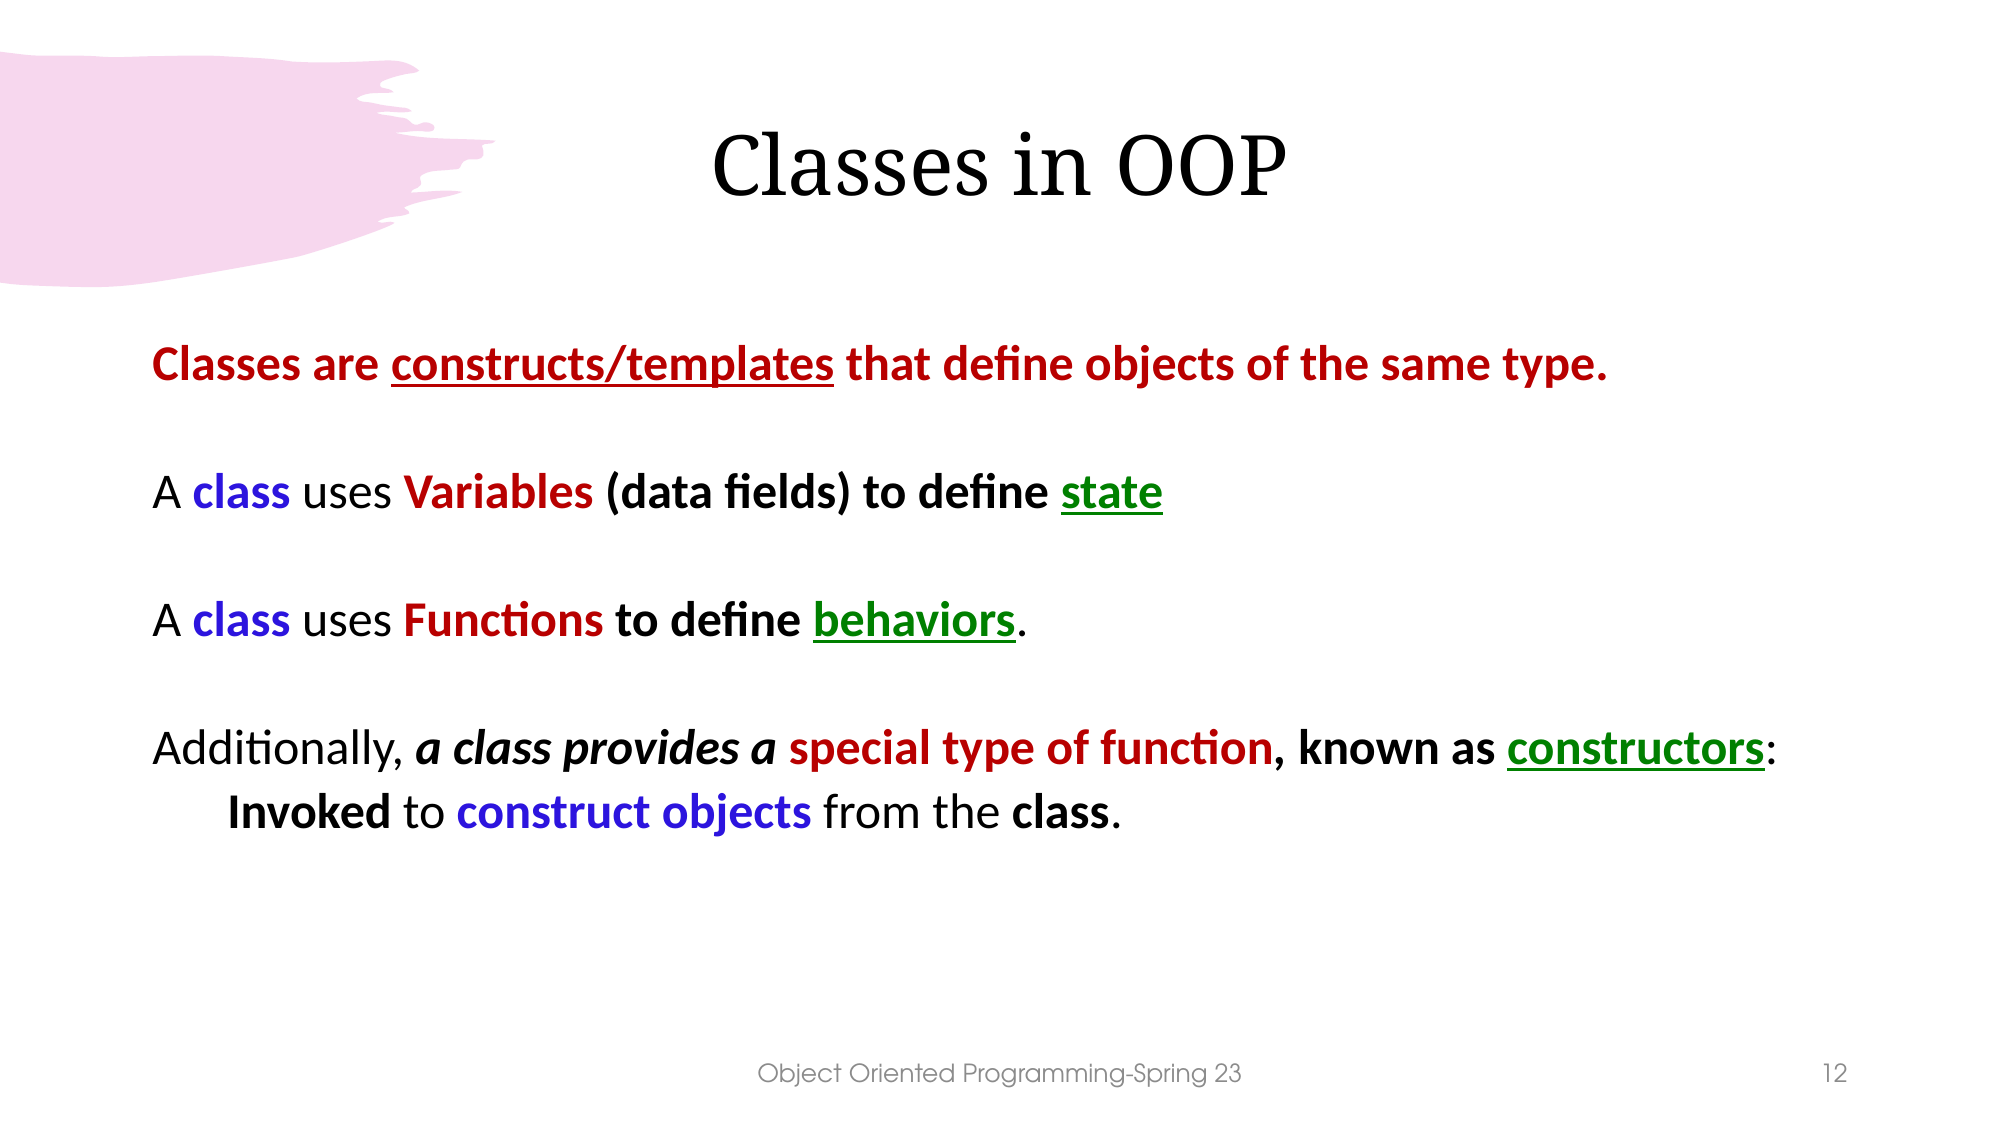

# Classes in OOP
Classes are constructs/templates that define objects of the same type.

A class uses Variables (data fields) to define state

A class uses Functions to define behaviors.

Additionally, a class provides a special type of function, known as constructors:
Invoked to construct objects from the class.
Object Oriented Programming-Spring 23
12